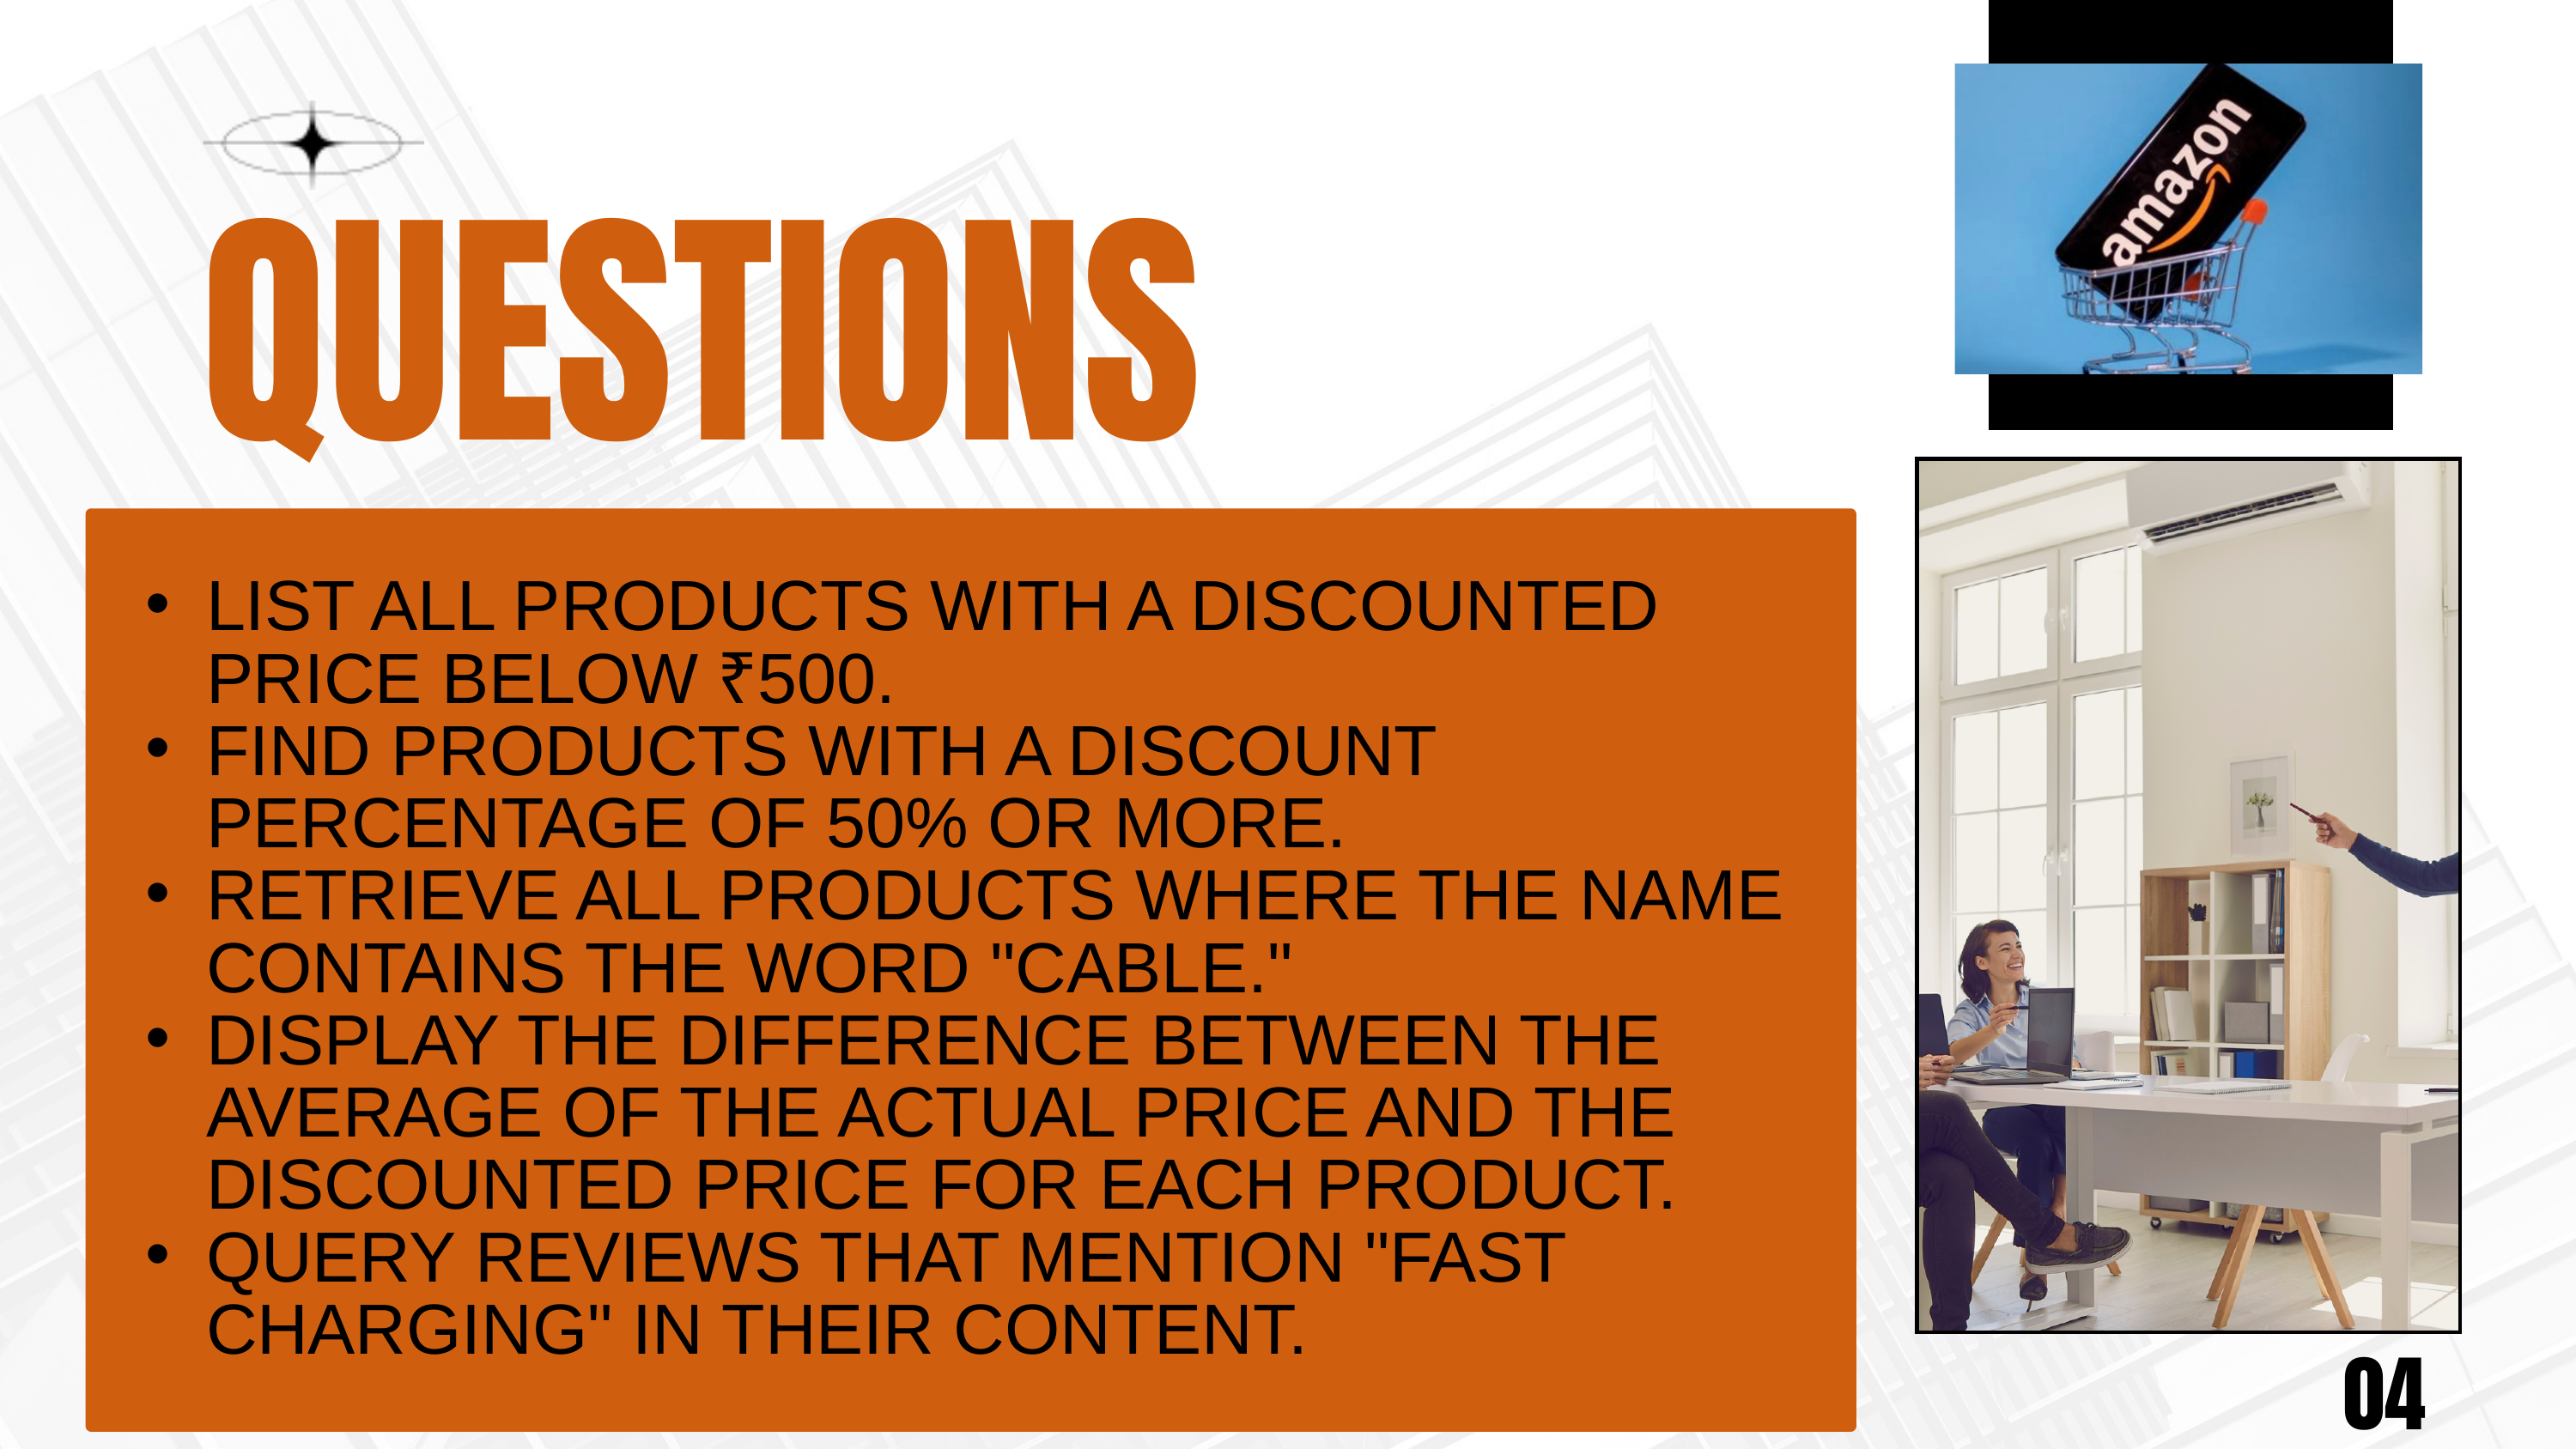

QUESTIONS

LIST ALL PRODUCTS WITH A DISCOUNTED PRICE BELOW ₹500.
FIND PRODUCTS WITH A DISCOUNT PERCENTAGE OF 50% OR MORE.
RETRIEVE ALL PRODUCTS WHERE THE NAME CONTAINS THE WORD "CABLE."
DISPLAY THE DIFFERENCE BETWEEN THE AVERAGE OF THE ACTUAL PRICE AND THE DISCOUNTED PRICE FOR EACH PRODUCT.
QUERY REVIEWS THAT MENTION "FAST CHARGING" IN THEIR CONTENT.

04